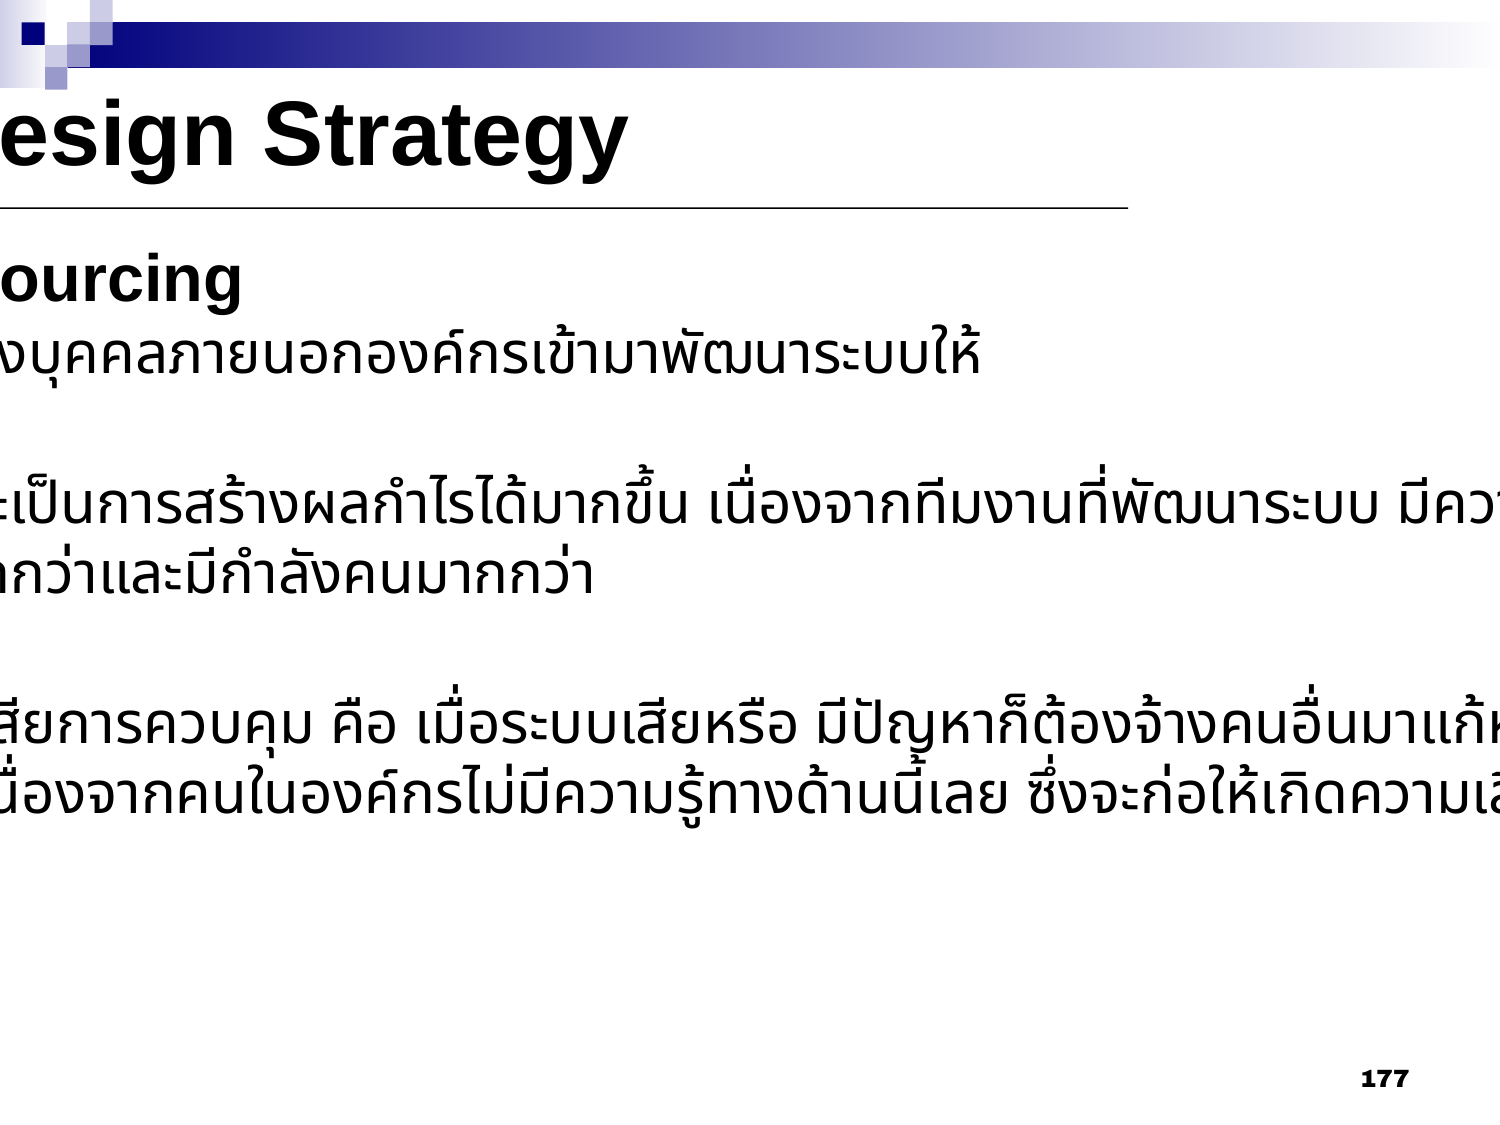

Design Strategy

(3) Outsourcing
       การจ้างบุคคลภายนอกองค์กรเข้ามาพัฒนาระบบให้
ข้อดี
        อาจจะเป็นการสร้างผลกำไรได้มากขึ้น เนื่องจากทีมงานที่พัฒนาระบบ มีความ
ชำนาญมากกว่าและมีกำลังคนมากกว่า
ข้อเสีย
        ต้องเสียการควบคุม คือ เมื่อระบบเสียหรือ มีปัญหาก็ต้องจ้างคนอื่นมาแก้หรือ
Support เนื่องจากคนในองค์กรไม่มีความรู้ทางด้านนี้เลย ซึ่งจะก่อให้เกิดความเสี่ยงต่อองค์กร
177